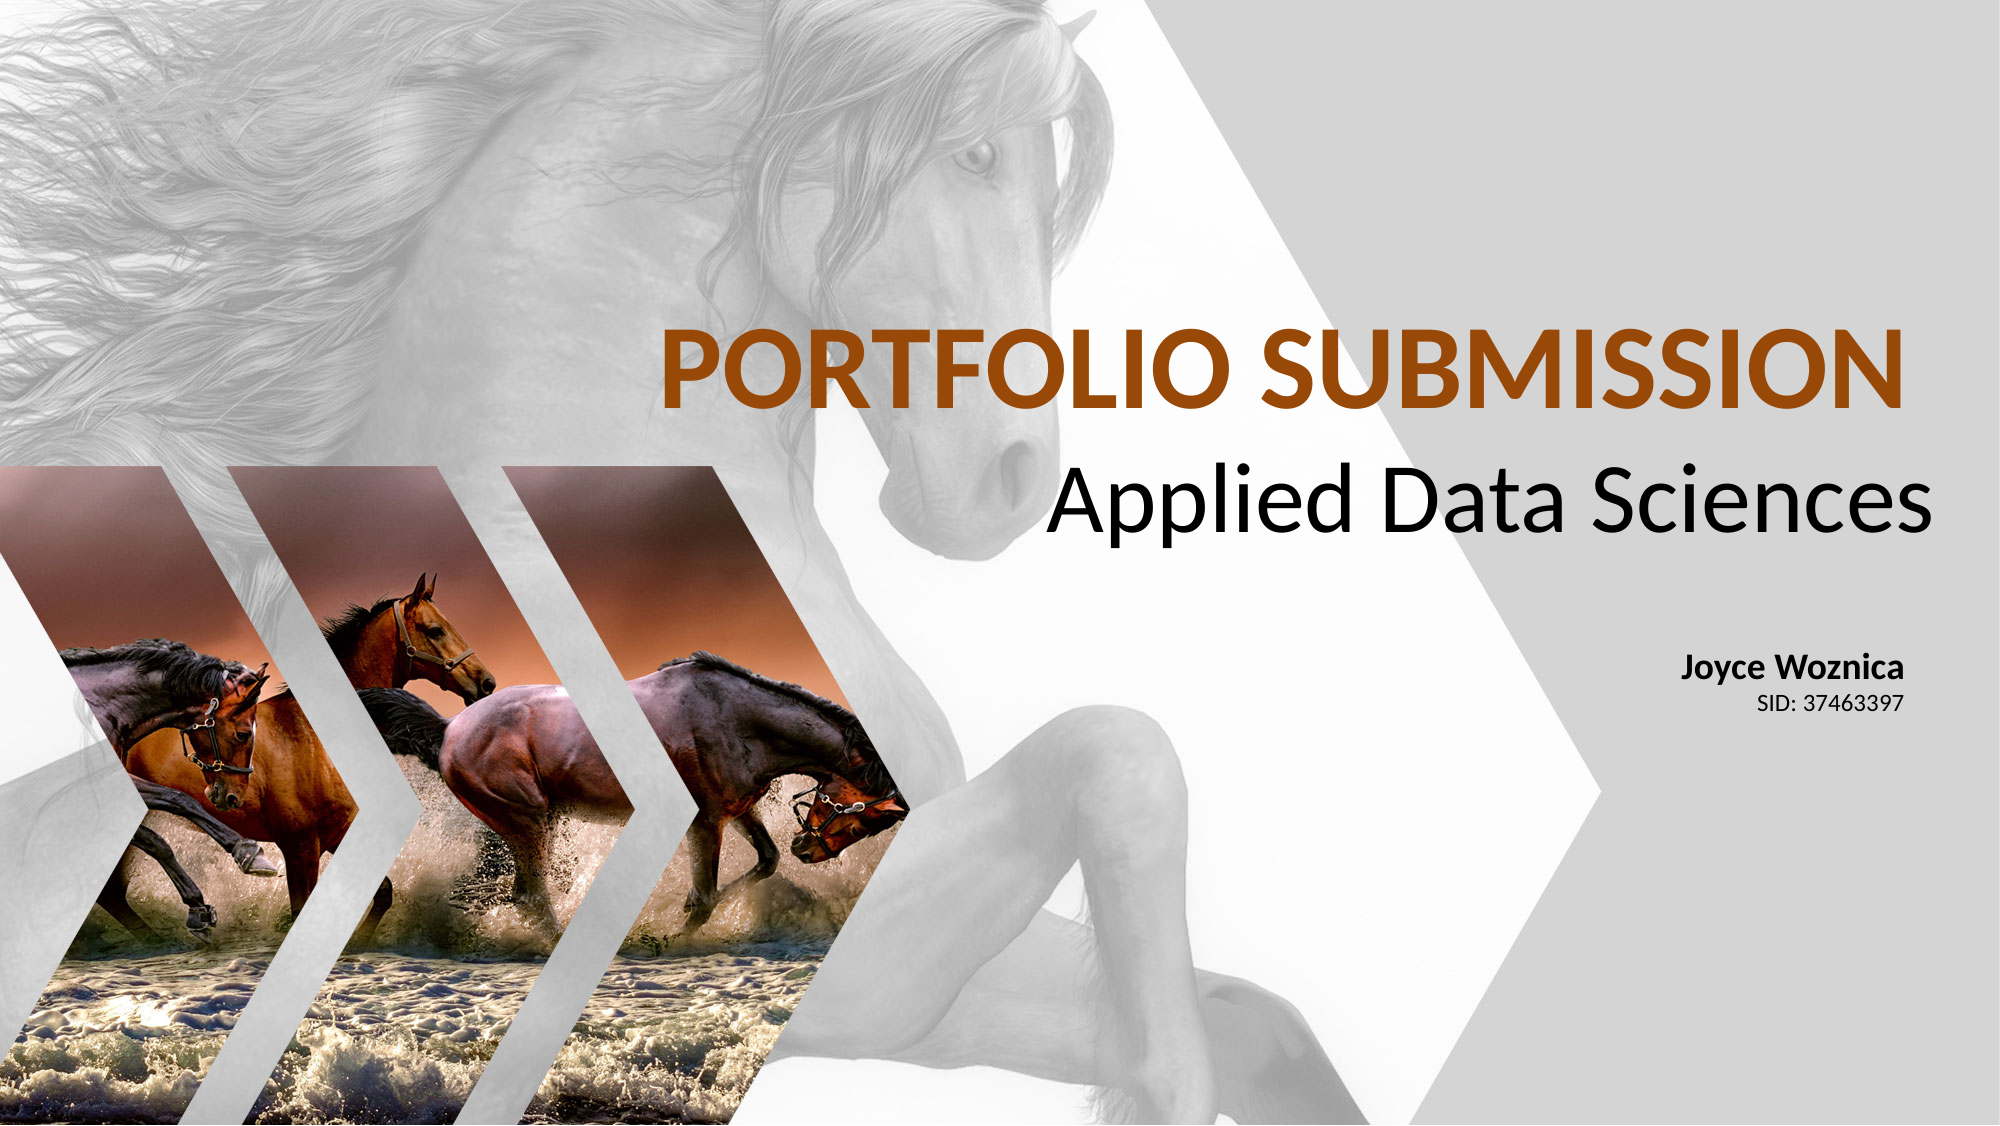

# PORTFOLIO SUBMISSION Applied Data Sciences
Joyce Woznica
SID: 37463397